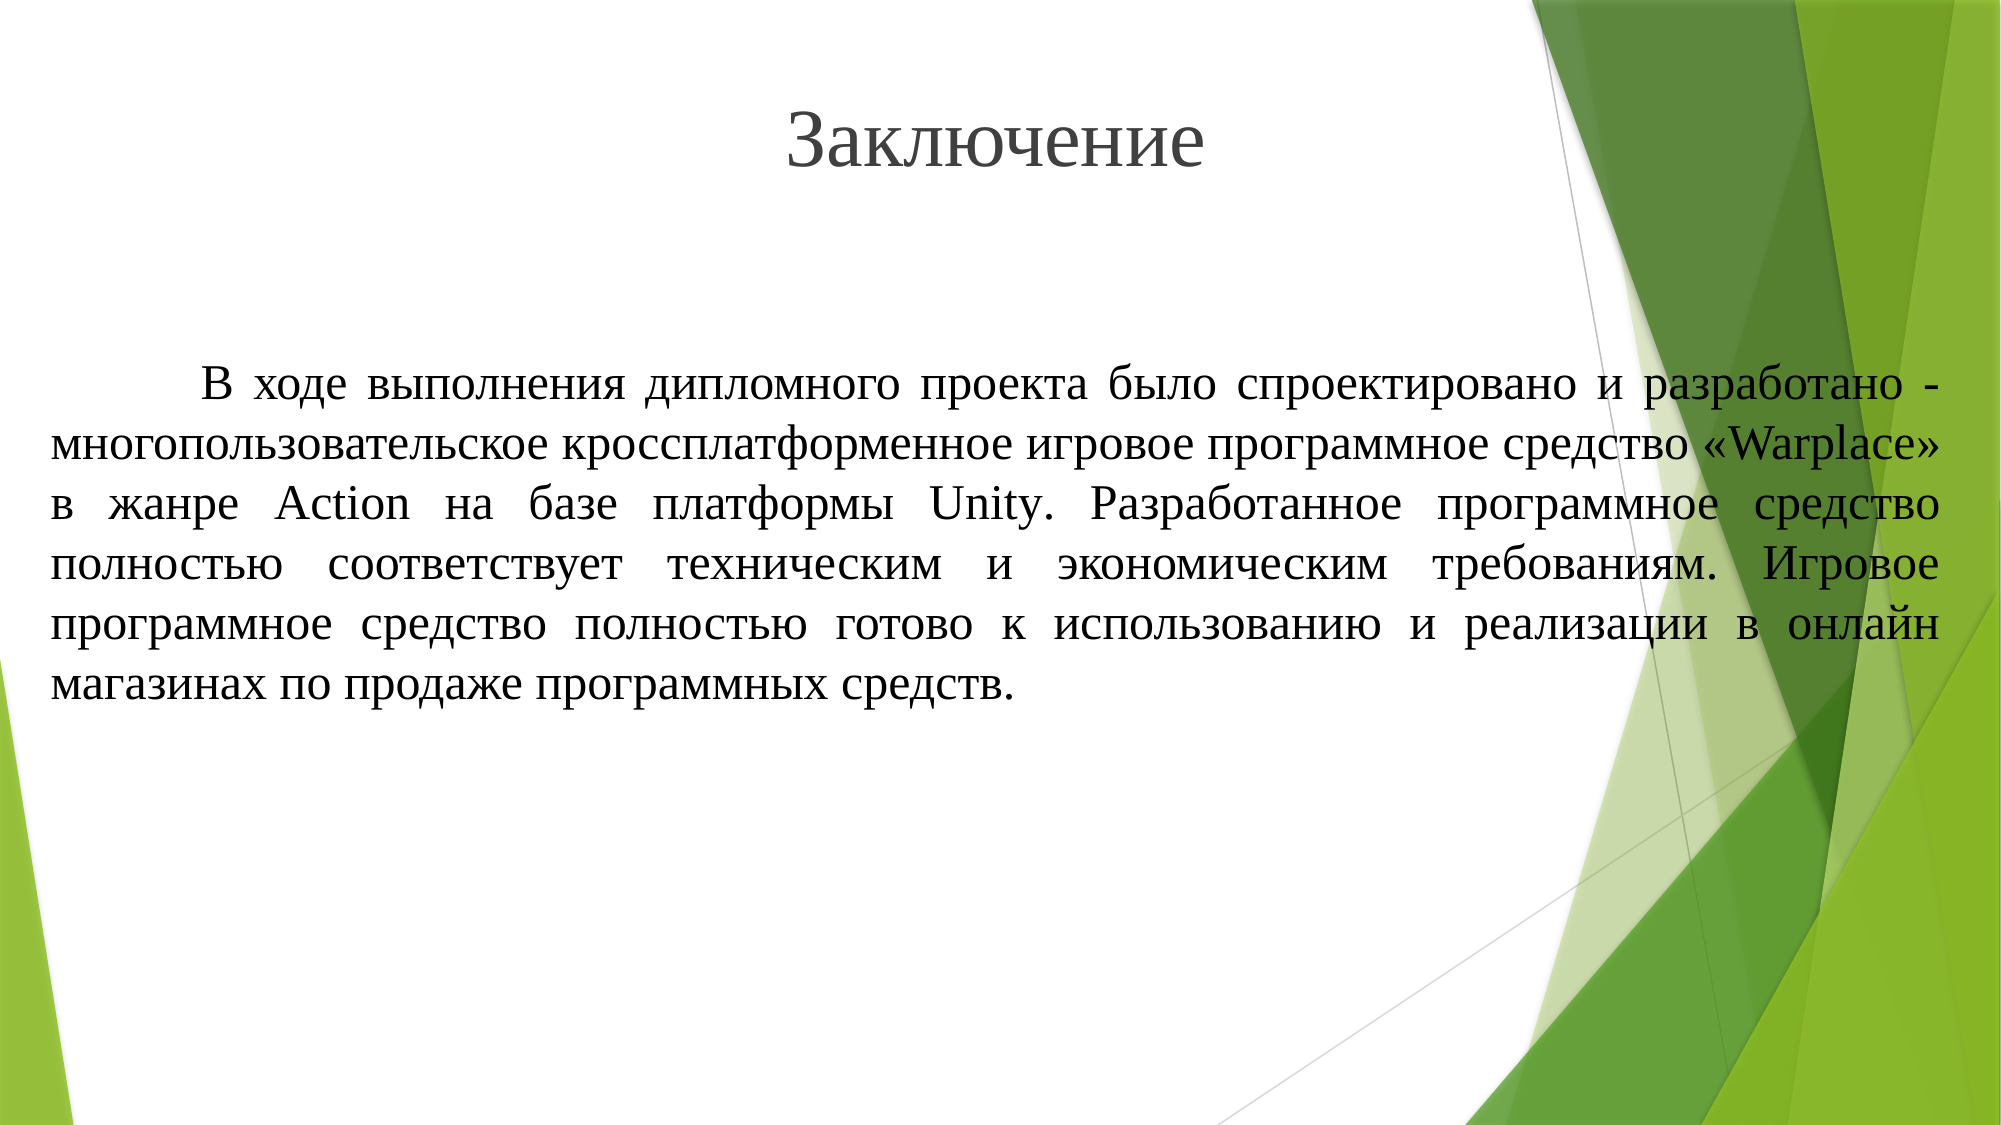

Заключение
	В ходе выполнения дипломного проекта было спроектировано и разработано - многопользовательское кроссплатформенное игровое программное средство «Warplace» в жанре Action на базе платформы Unity. Разработанное программное средство полностью соответствует техническим и экономическим требованиям. Игровое программное средство полностью готово к использованию и реализации в онлайн магазинах по продаже программных средств.